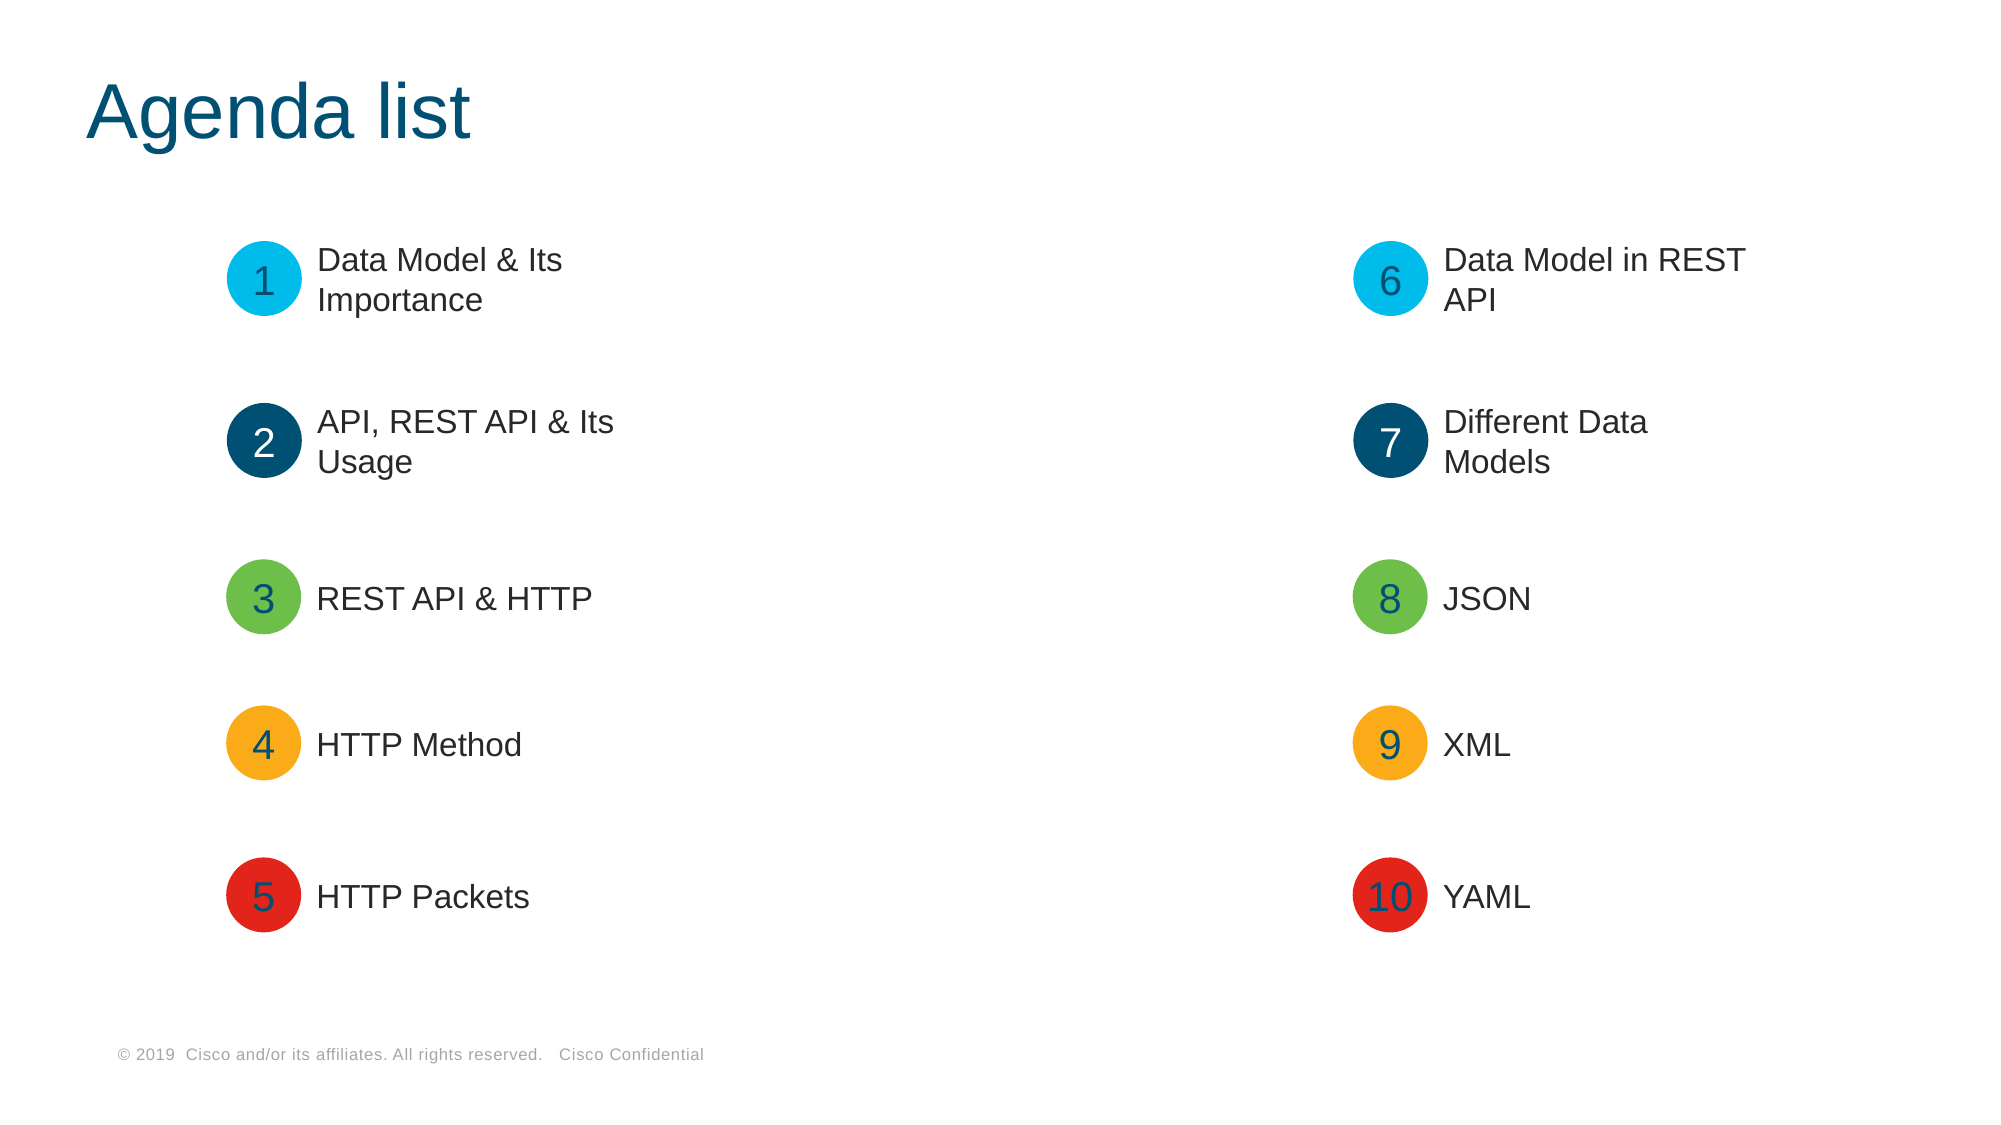

# Agenda list
Data Model & Its Importance
Data Model in REST API
1
6
API, REST API & Its Usage
Different Data Models
2
7
3
8
REST API & HTTP
JSON
4
9
HTTP Method
XML
5
10
HTTP Packets
YAML